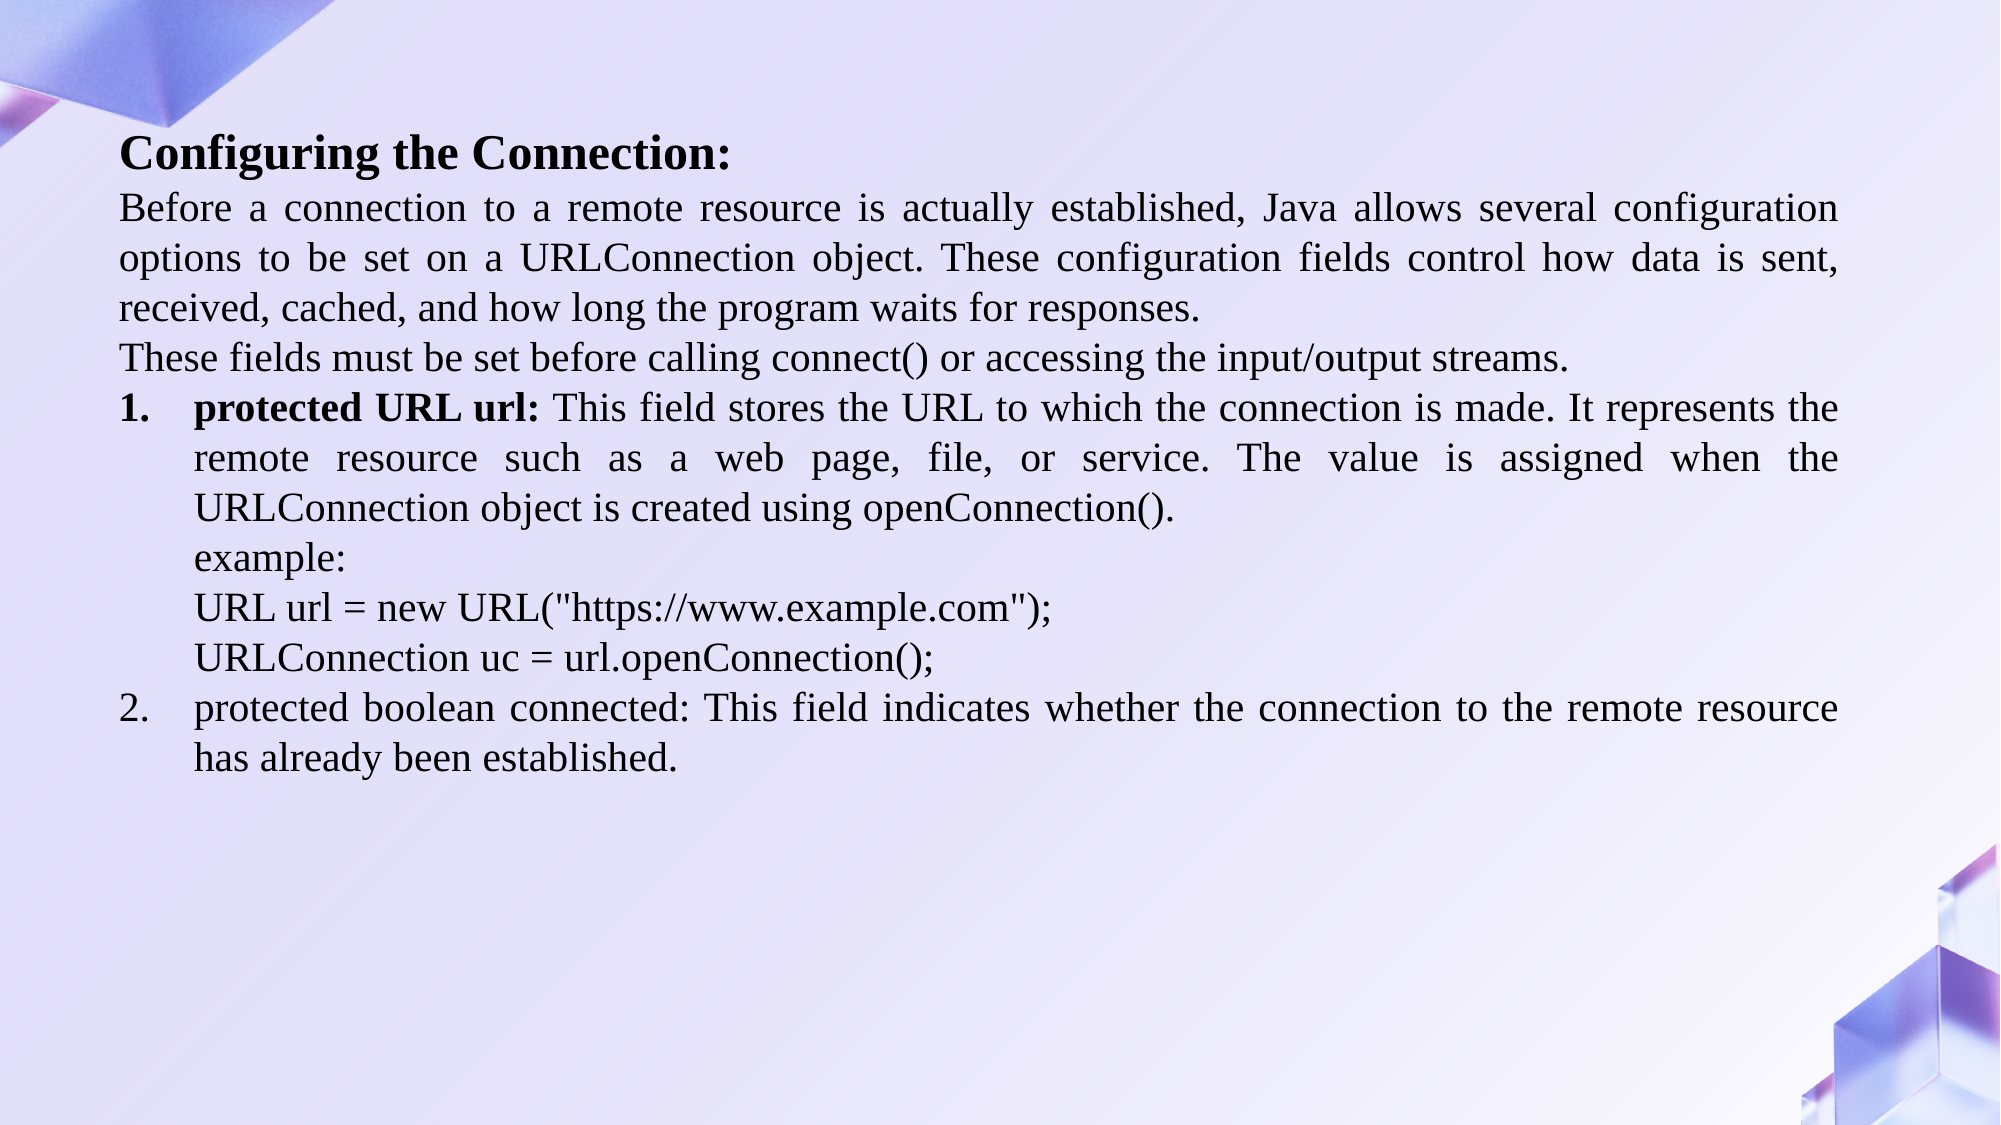

Configuring the Connection:
Before a connection to a remote resource is actually established, Java allows several configuration options to be set on a URLConnection object. These configuration fields control how data is sent, received, cached, and how long the program waits for responses.
These fields must be set before calling connect() or accessing the input/output streams.
protected URL url: This field stores the URL to which the connection is made. It represents the remote resource such as a web page, file, or service. The value is assigned when the URLConnection object is created using openConnection().
example:
URL url = new URL("https://www.example.com");
URLConnection uc = url.openConnection();
protected boolean connected: This field indicates whether the connection to the remote resource has already been established.